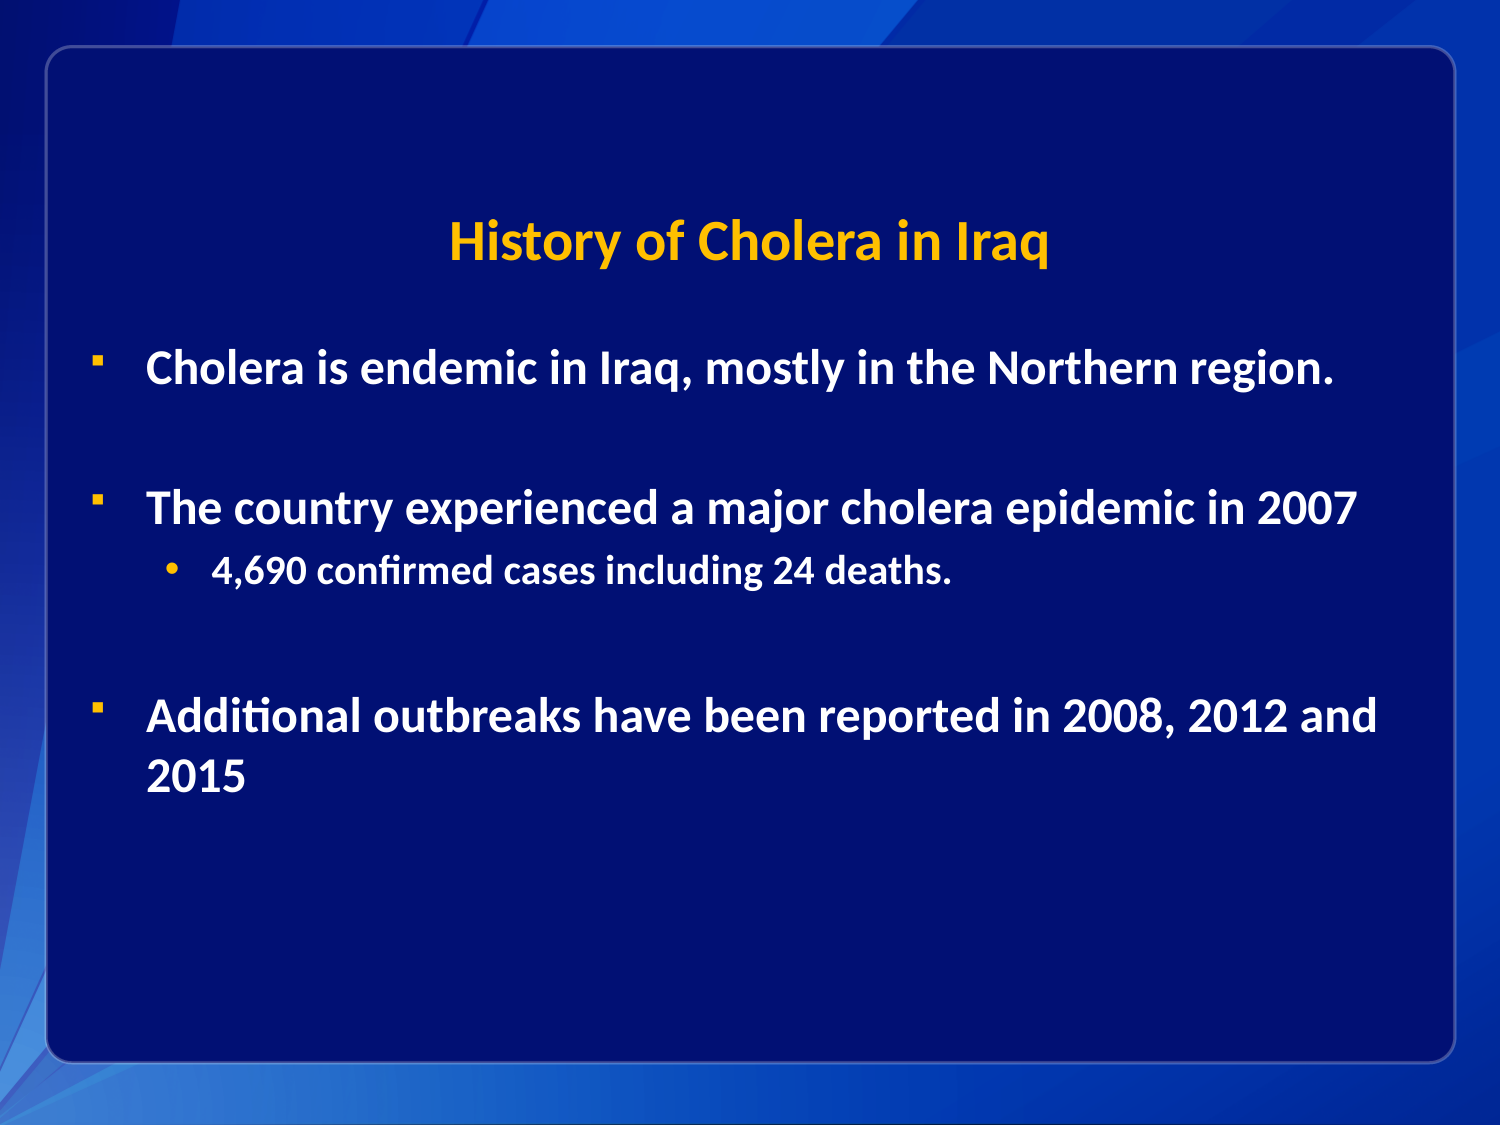

# History of Cholera in Iraq
Cholera is endemic in Iraq, mostly in the Northern region.

The country experienced a major cholera epidemic in 2007
4,690 confirmed cases including 24 deaths.

Additional outbreaks have been reported in 2008, 2012 and 2015